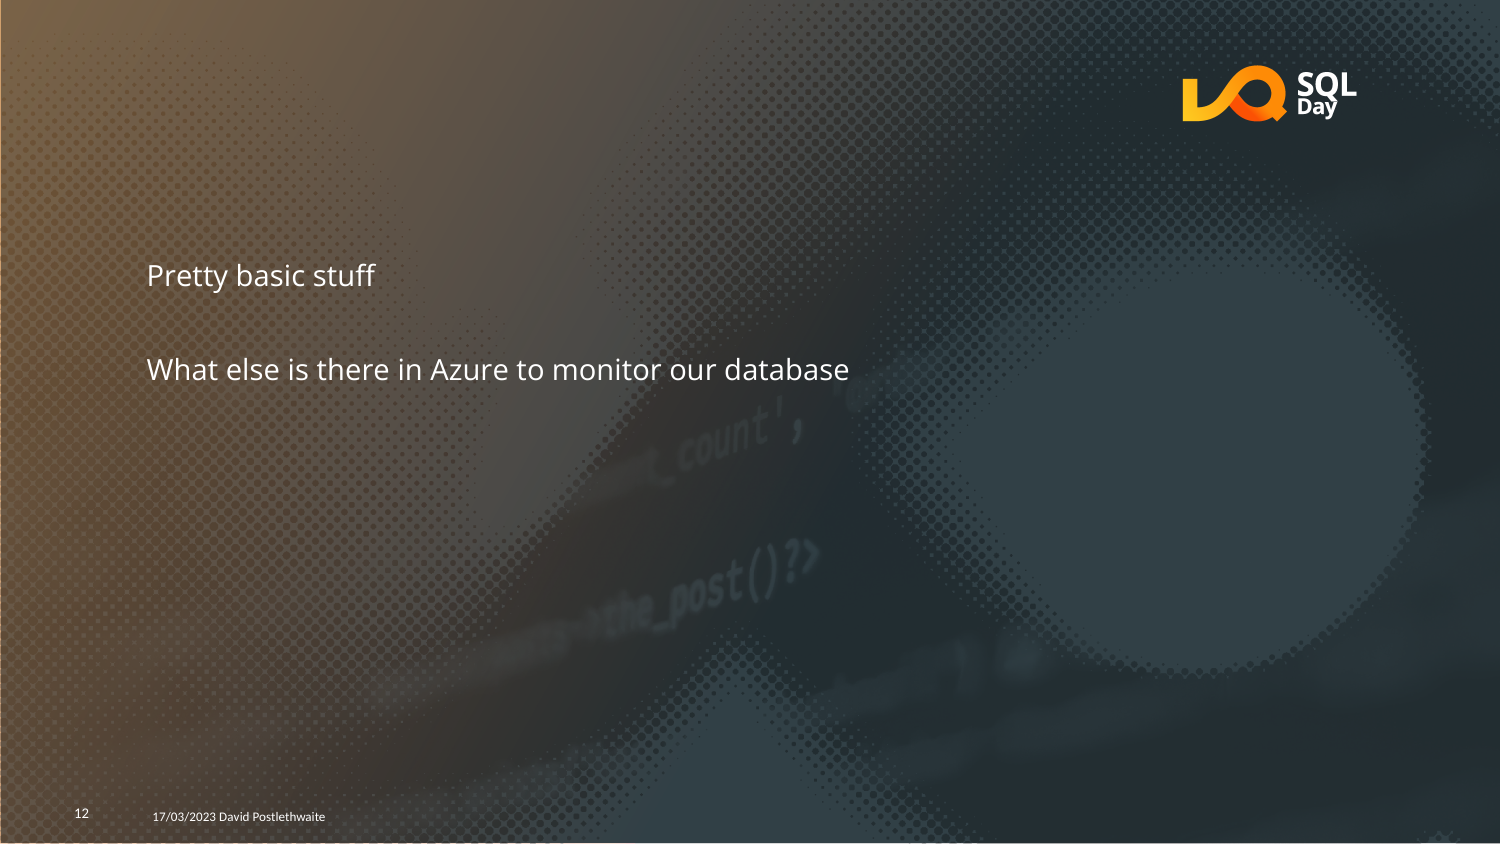

Pretty basic stuff

What else is there in Azure to monitor our database